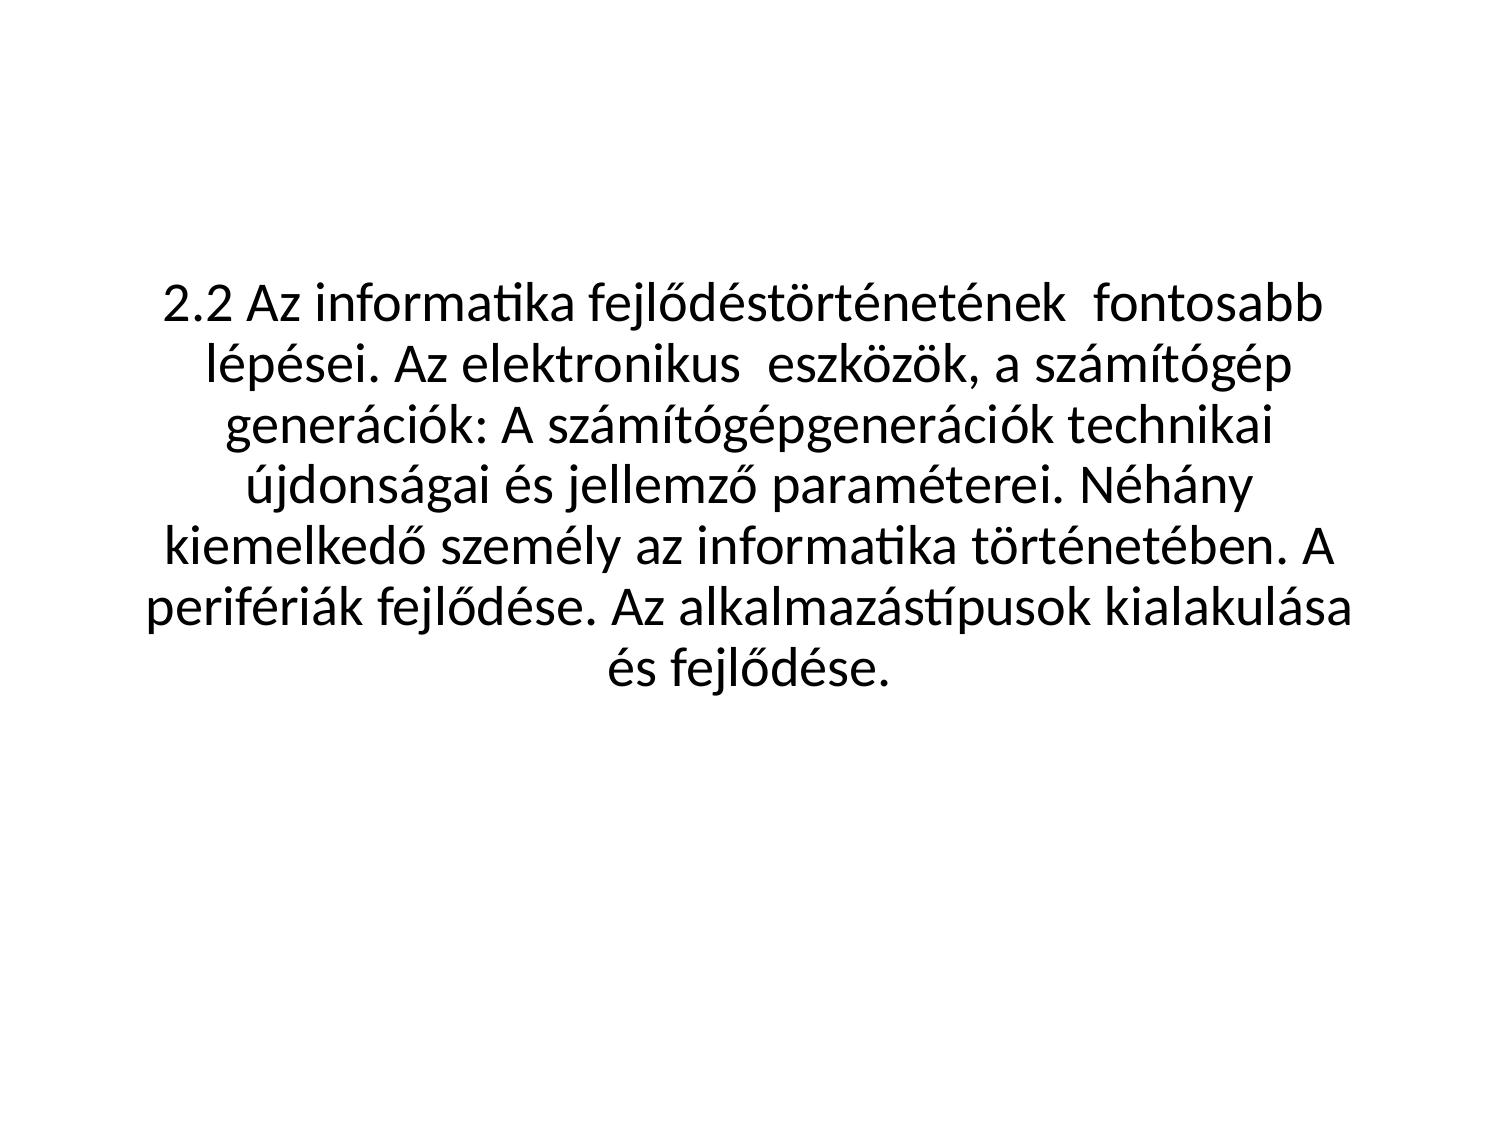

# 2.2 Az informatika fejlődéstörténetének  fontosabb  lépései. Az elektronikus  eszközök, a számítógép generációk: A számítógépgenerációk technikai újdonságai és jellemző paraméterei. Néhány kiemelkedő személy az informatika történetében. A perifériák fejlődése. Az alkalmazástípusok kialakulása és fejlődése.